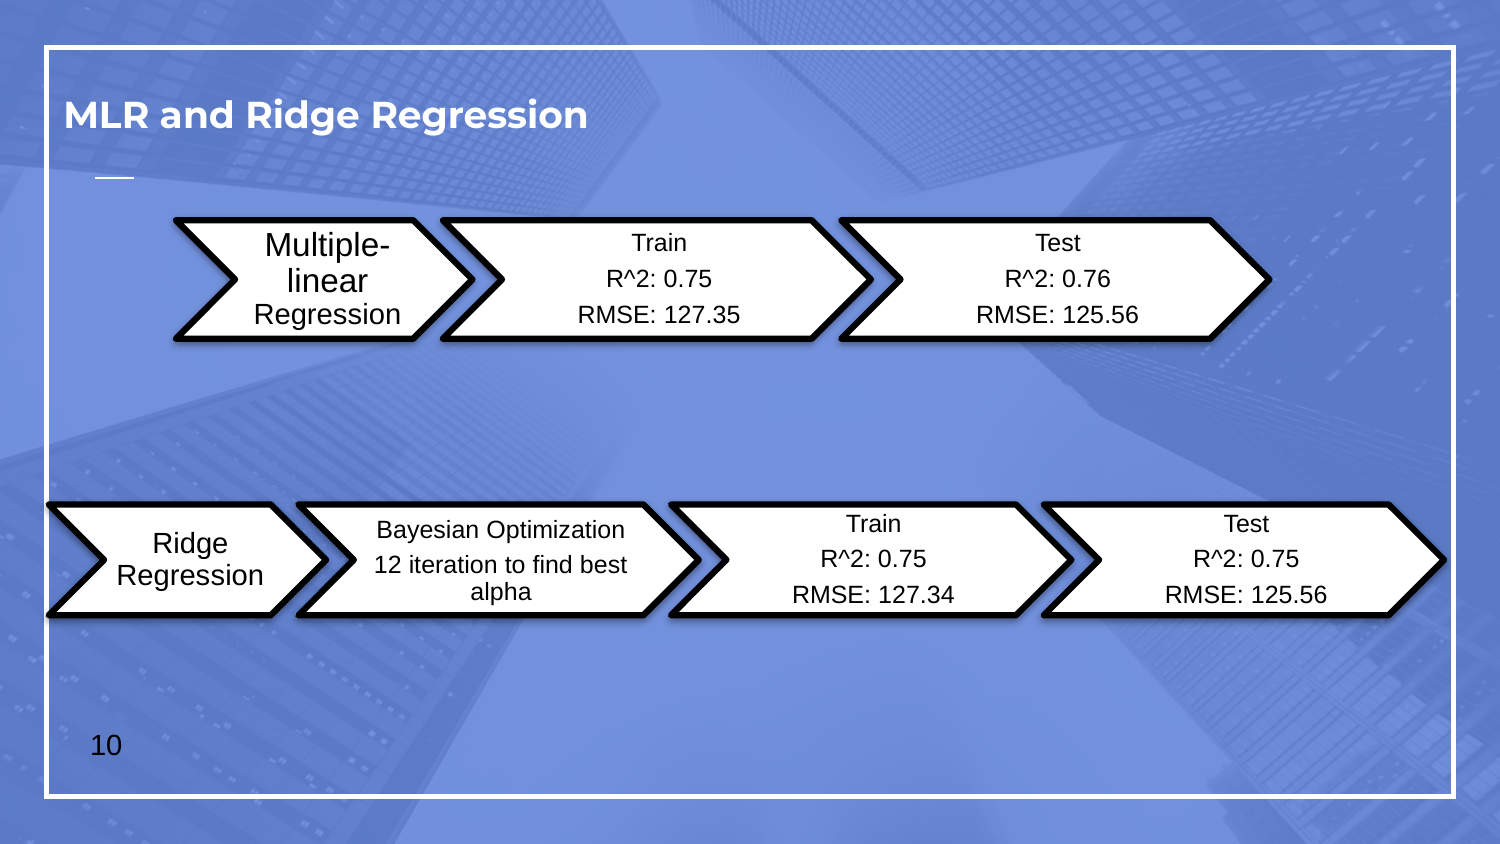

Multiple-linear Regression
Train
R^2: 0.75
RMSE: 127.35
Test
R^2: 0.76
RMSE: 125.56
# MLR and Ridge Regression
Ridge Regression

Bayesian Optimization
12 iteration to find best alpha

Train
R^2: 0.75
RMSE: 127.34
Test
R^2: 0.75
RMSE: 125.56
10